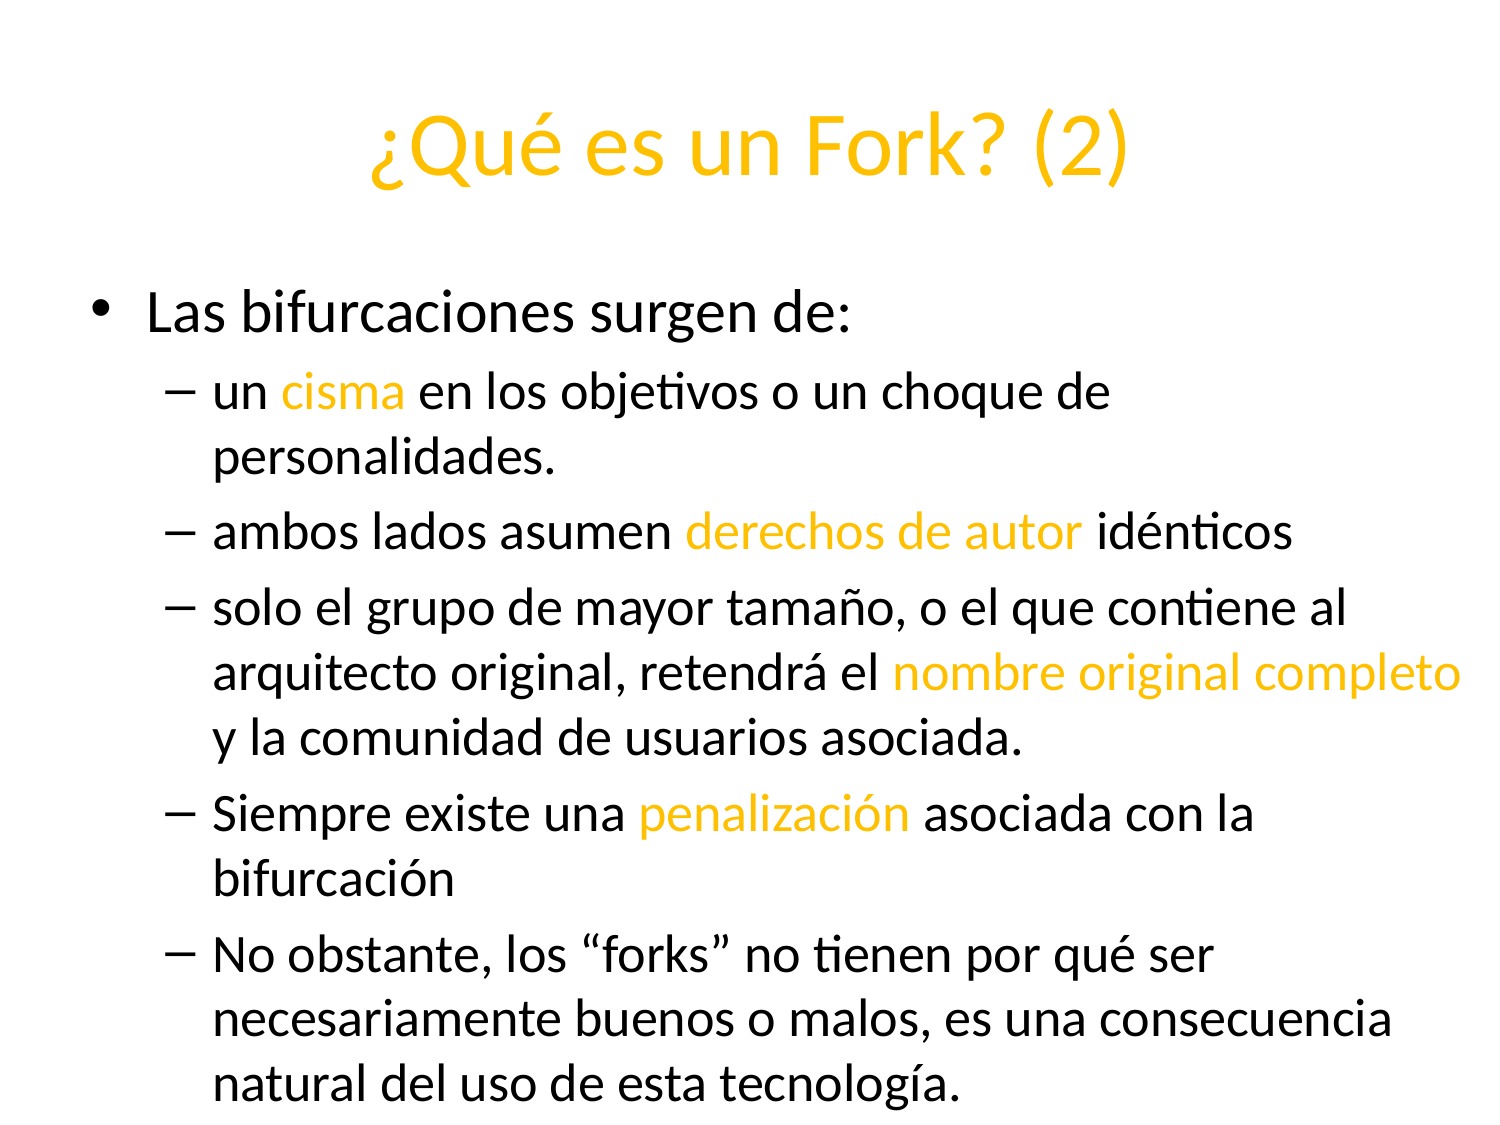

# ¿Qué es un Fork? (2)
Las bifurcaciones surgen de:
un cisma en los objetivos o un choque de personalidades.
ambos lados asumen derechos de autor idénticos
solo el grupo de mayor tamaño, o el que contiene al arquitecto original, retendrá el nombre original completo y la comunidad de usuarios asociada.
Siempre existe una penalización asociada con la bifurcación
No obstante, los “forks” no tienen por qué ser necesariamente buenos o malos, es una consecuencia natural del uso de esta tecnología.